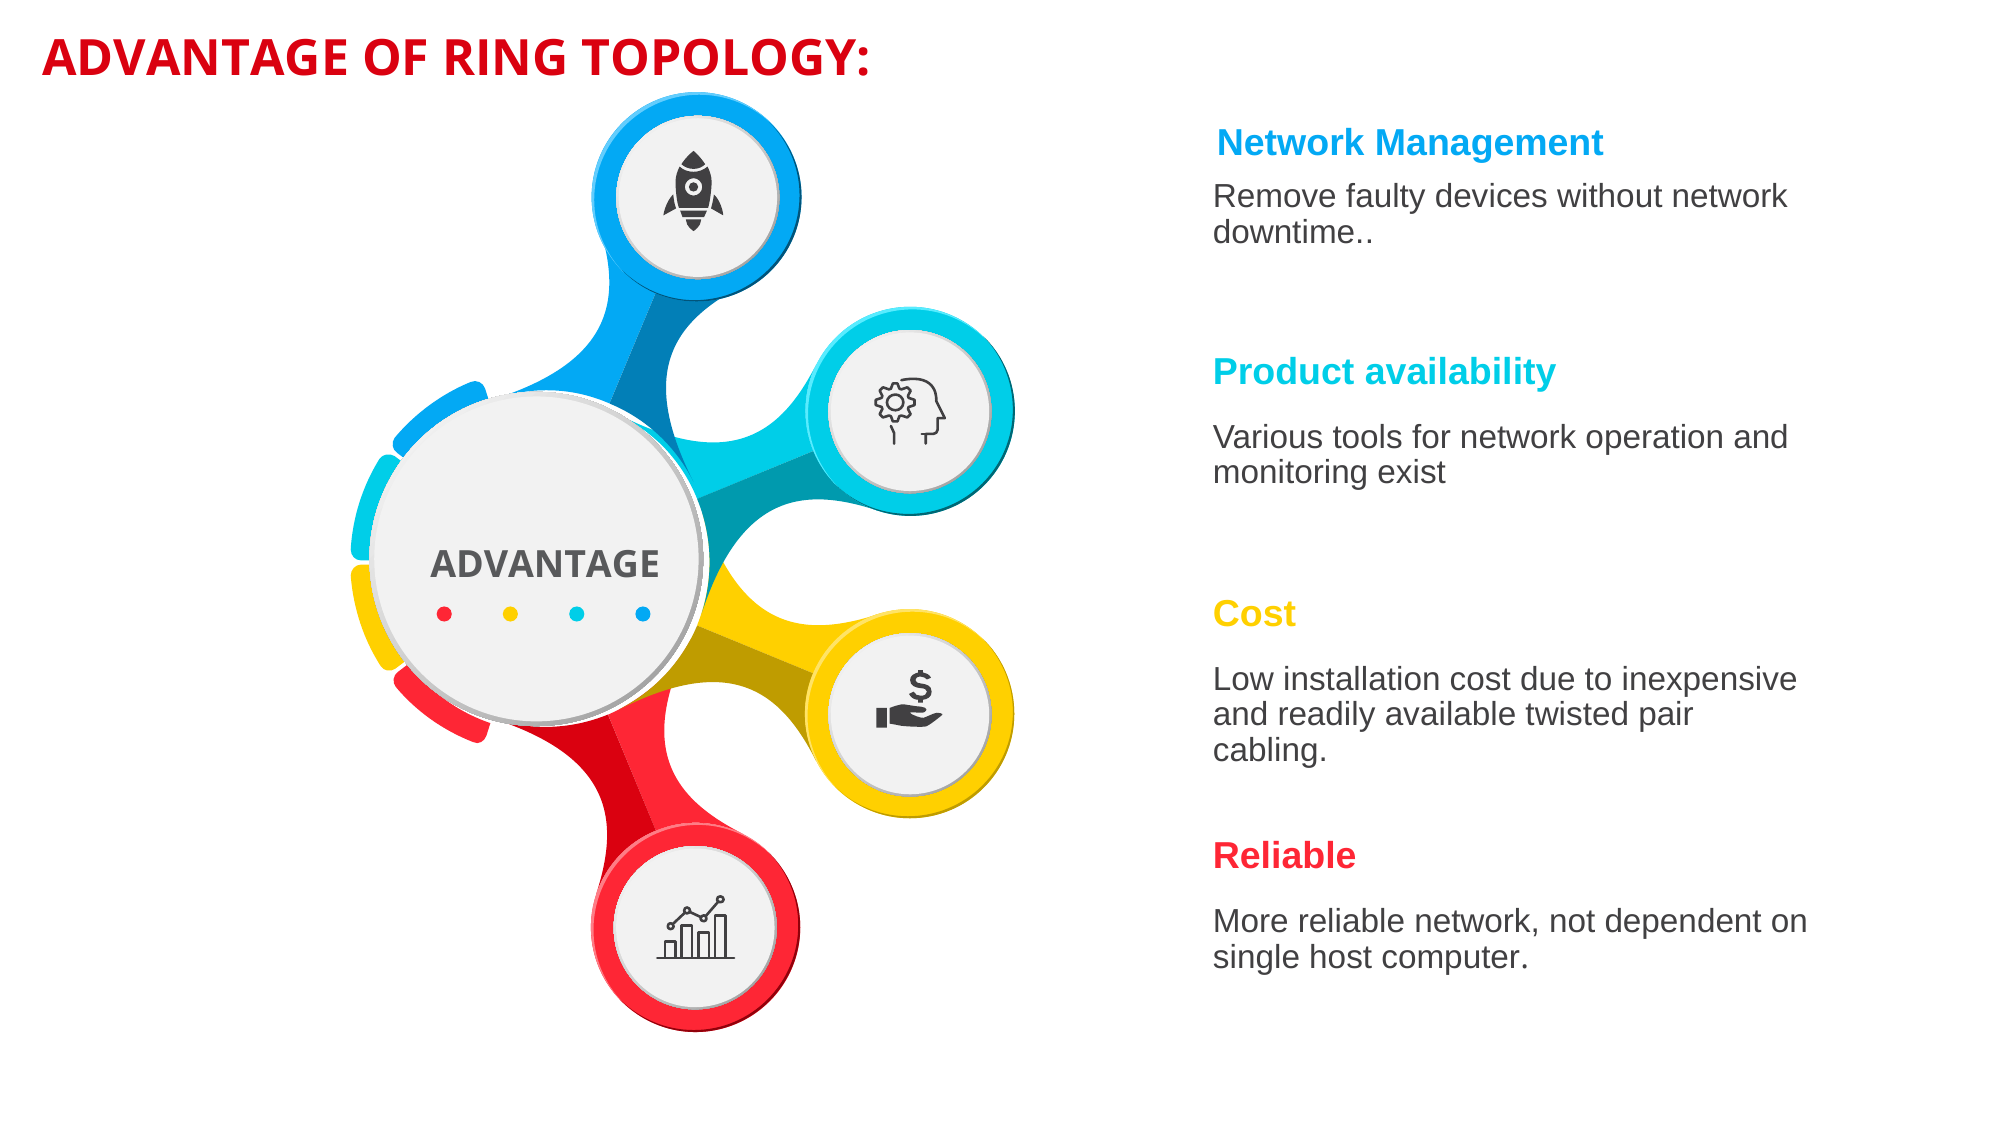

ADVANTAGE OF RING TOPOLOGY:

Network Management
Remove faulty devices without network downtime..

Product availability
Various tools for network operation and monitoring exist

ADVANTAGE

Cost
Low installation cost due to inexpensive and readily available twisted pair cabling.

Reliable
More reliable network, not dependent on single host computer.